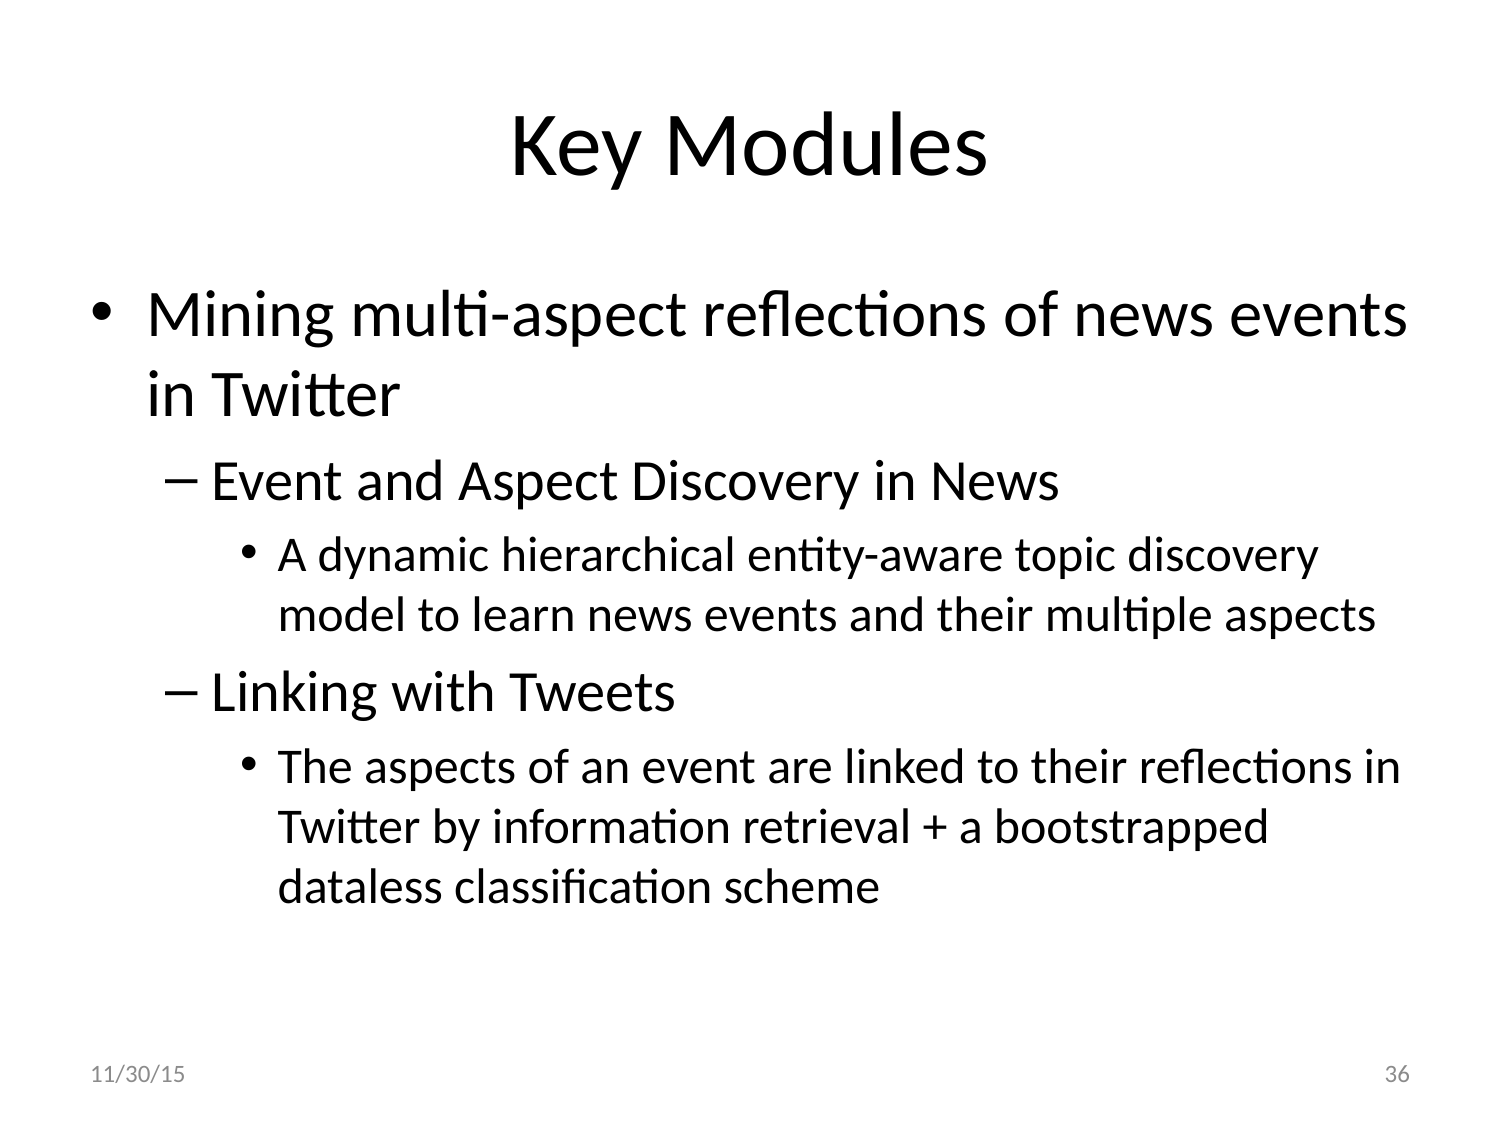

# Key Modules
Mining multi-aspect reflections of news events in Twitter
Event and Aspect Discovery in News
A dynamic hierarchical entity-aware topic discovery model to learn news events and their multiple aspects
Linking with Tweets
The aspects of an event are linked to their reflections in Twitter by information retrieval + a bootstrapped dataless classification scheme

11/30/15
36